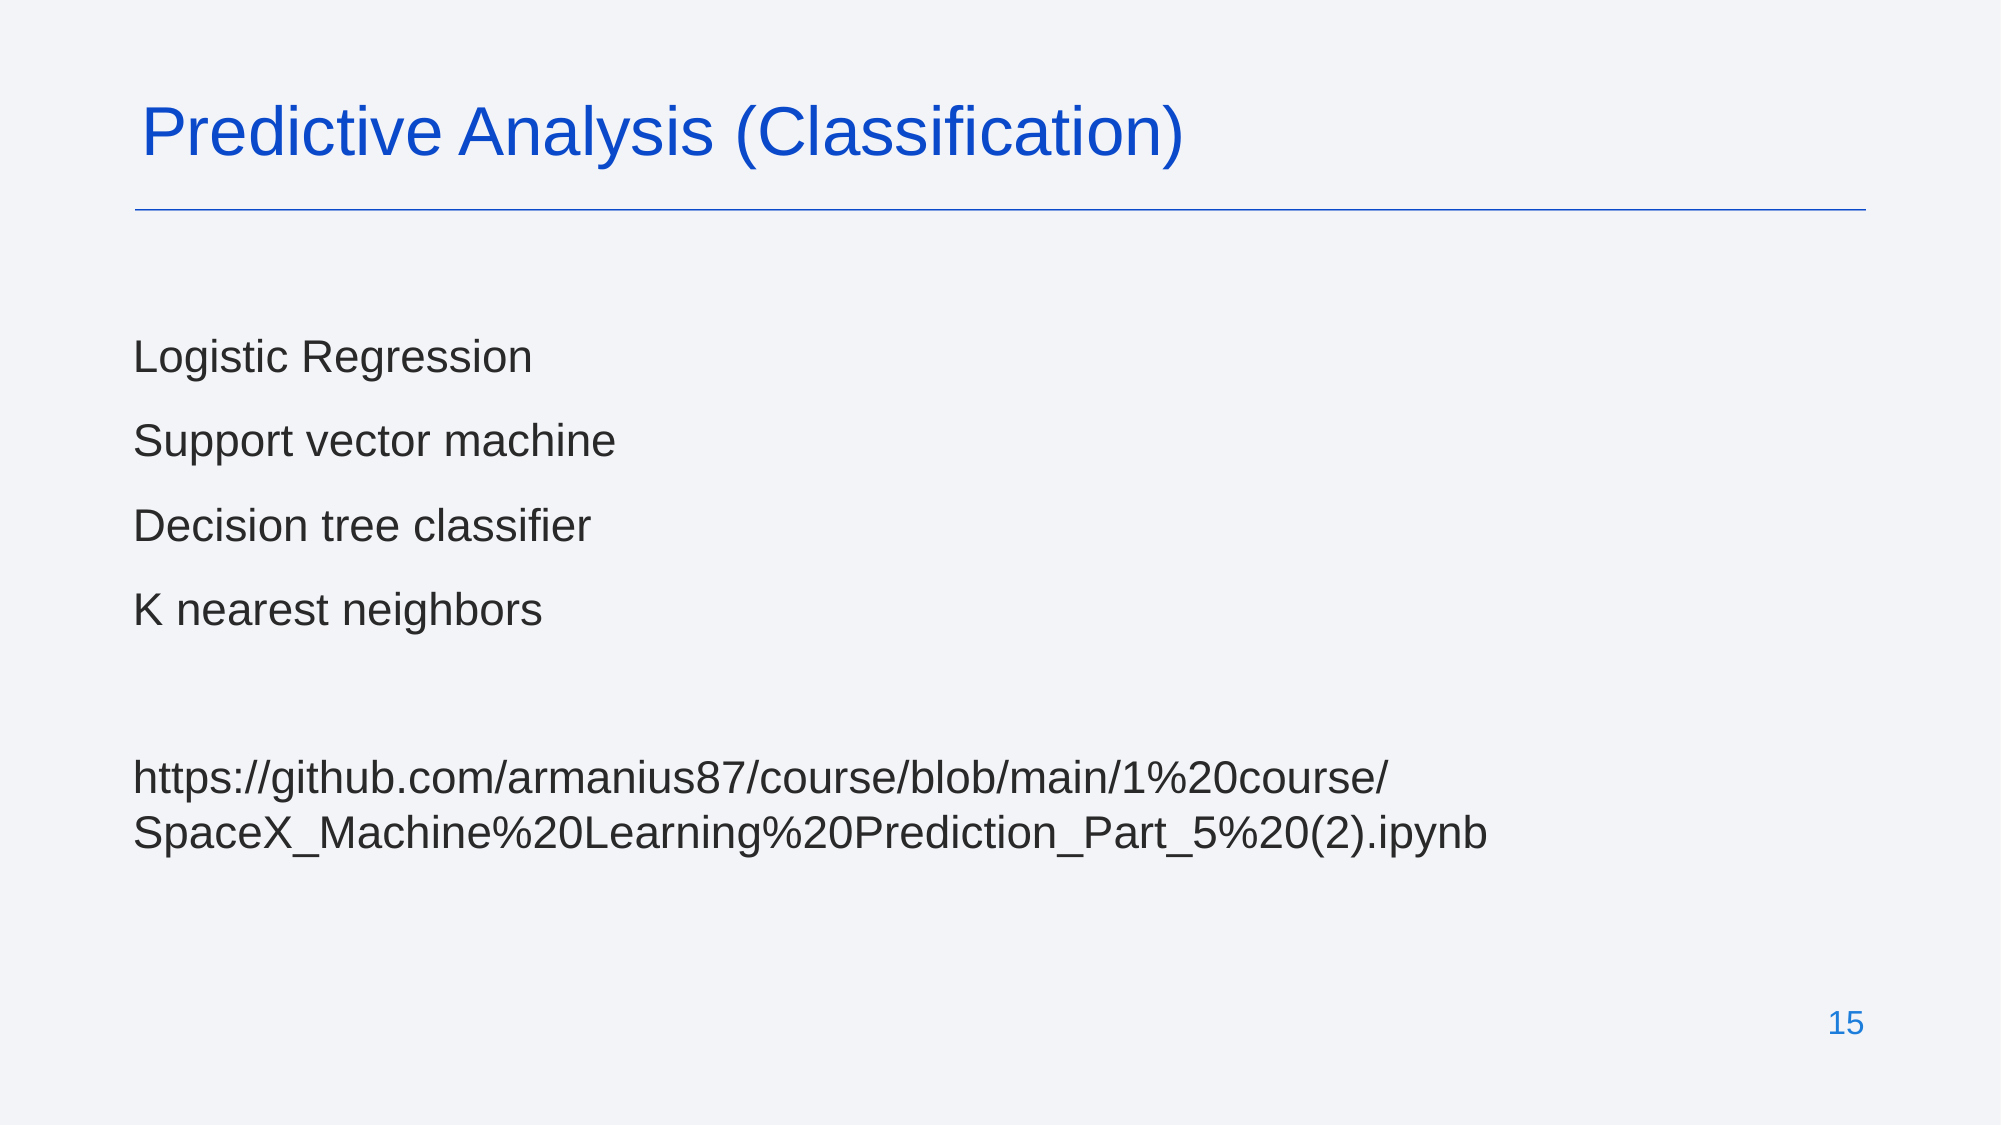

Predictive Analysis (Classification)
Logistic Regression
Support vector machine
Decision tree classifier
K nearest neighbors

https://github.com/armanius87/course/blob/main/1%20course/SpaceX_Machine%20Learning%20Prediction_Part_5%20(2).ipynb

# 15